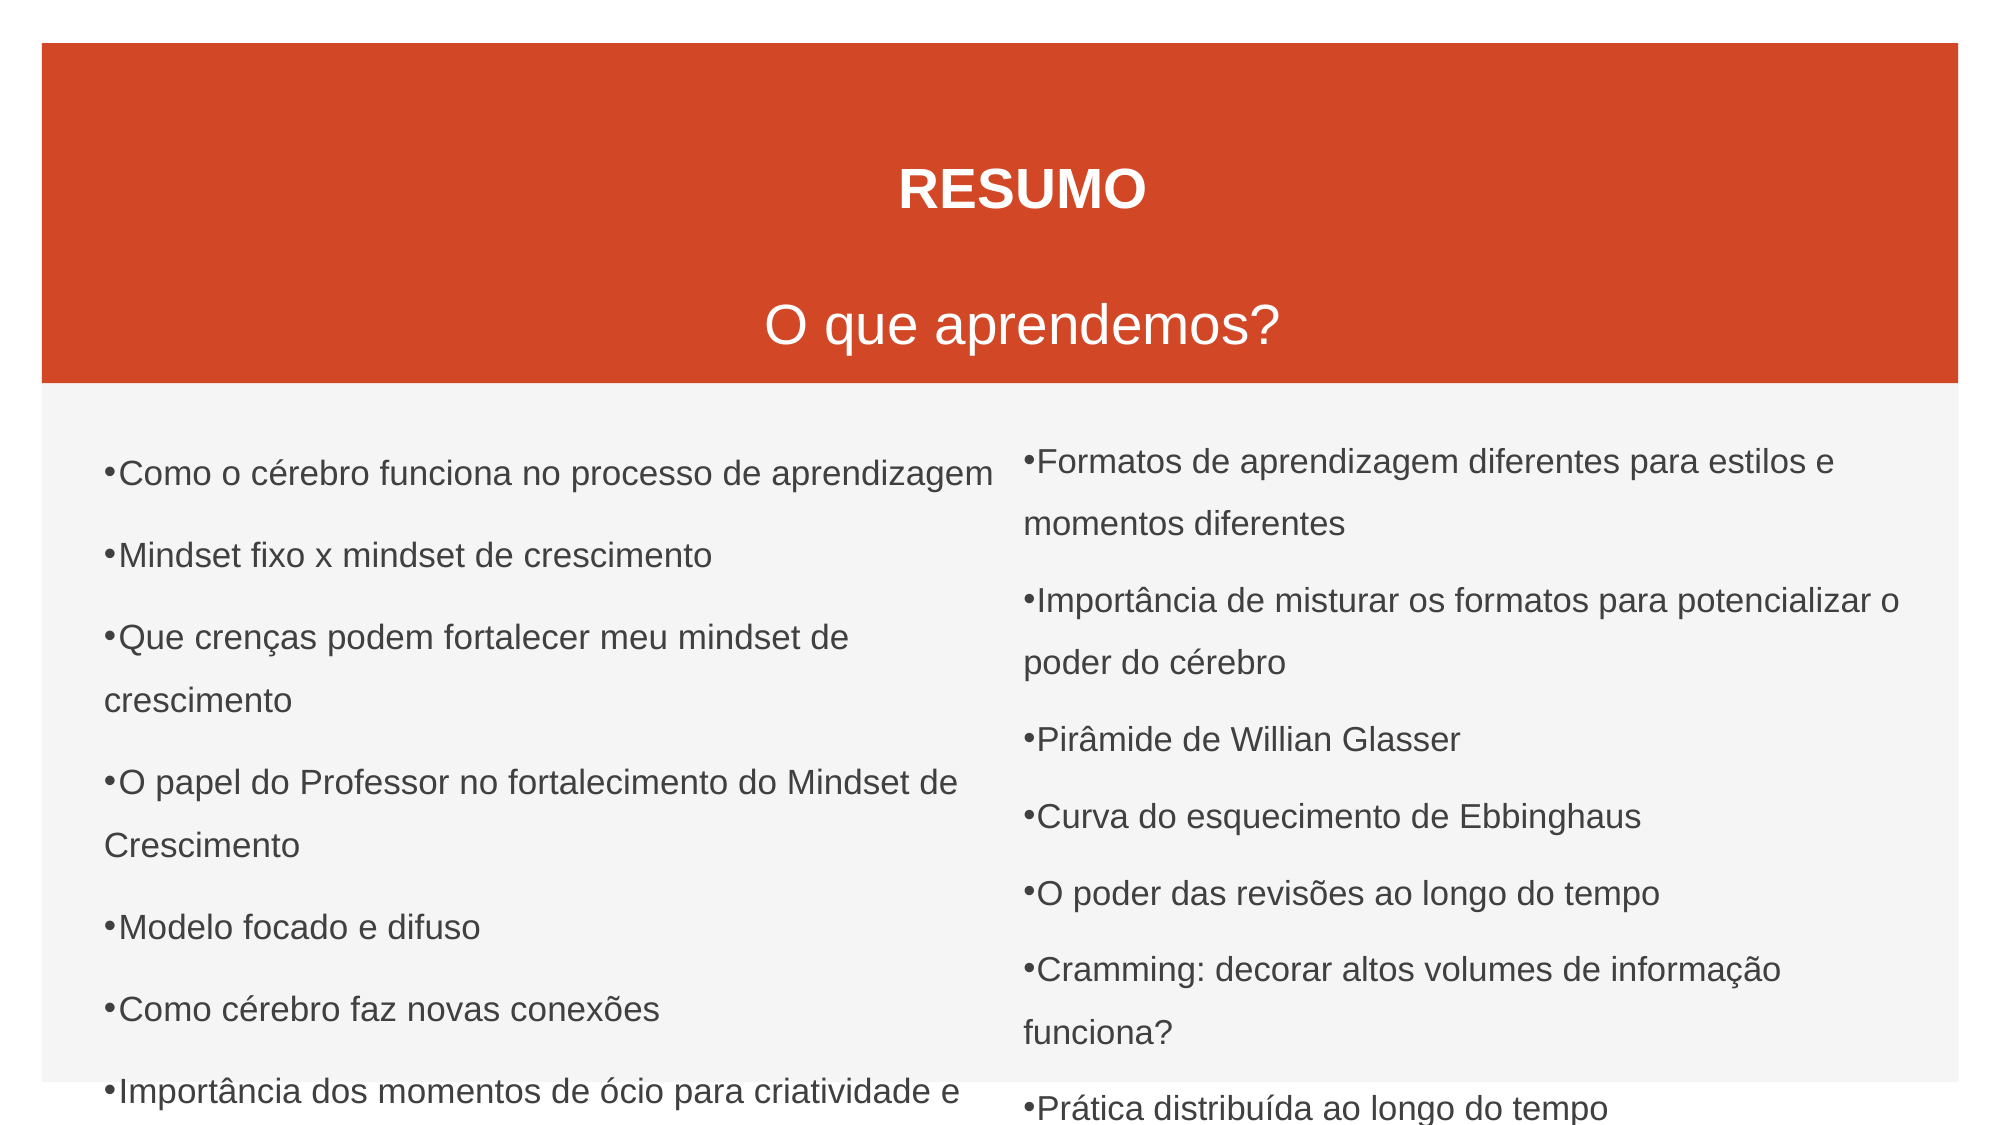

# RESUMO O que aprendemos?
 Formatos de aprendizagem diferentes para estilos e momentos diferentes
 Importância de misturar os formatos para potencializar o poder do cérebro
 Pirâmide de Willian Glasser
 Curva do esquecimento de Ebbinghaus
 O poder das revisões ao longo do tempo
 Cramming: decorar altos volumes de informação funciona?
 Prática distribuída ao longo do tempo

 Como o cérebro funciona no processo de aprendizagem
 Mindset fixo x mindset de crescimento
 Que crenças podem fortalecer meu mindset de crescimento
 O papel do Professor no fortalecimento do Mindset de Crescimento
 Modelo focado e difuso
 Como cérebro faz novas conexões
 Importância dos momentos de ócio para criatividade e aprendizado